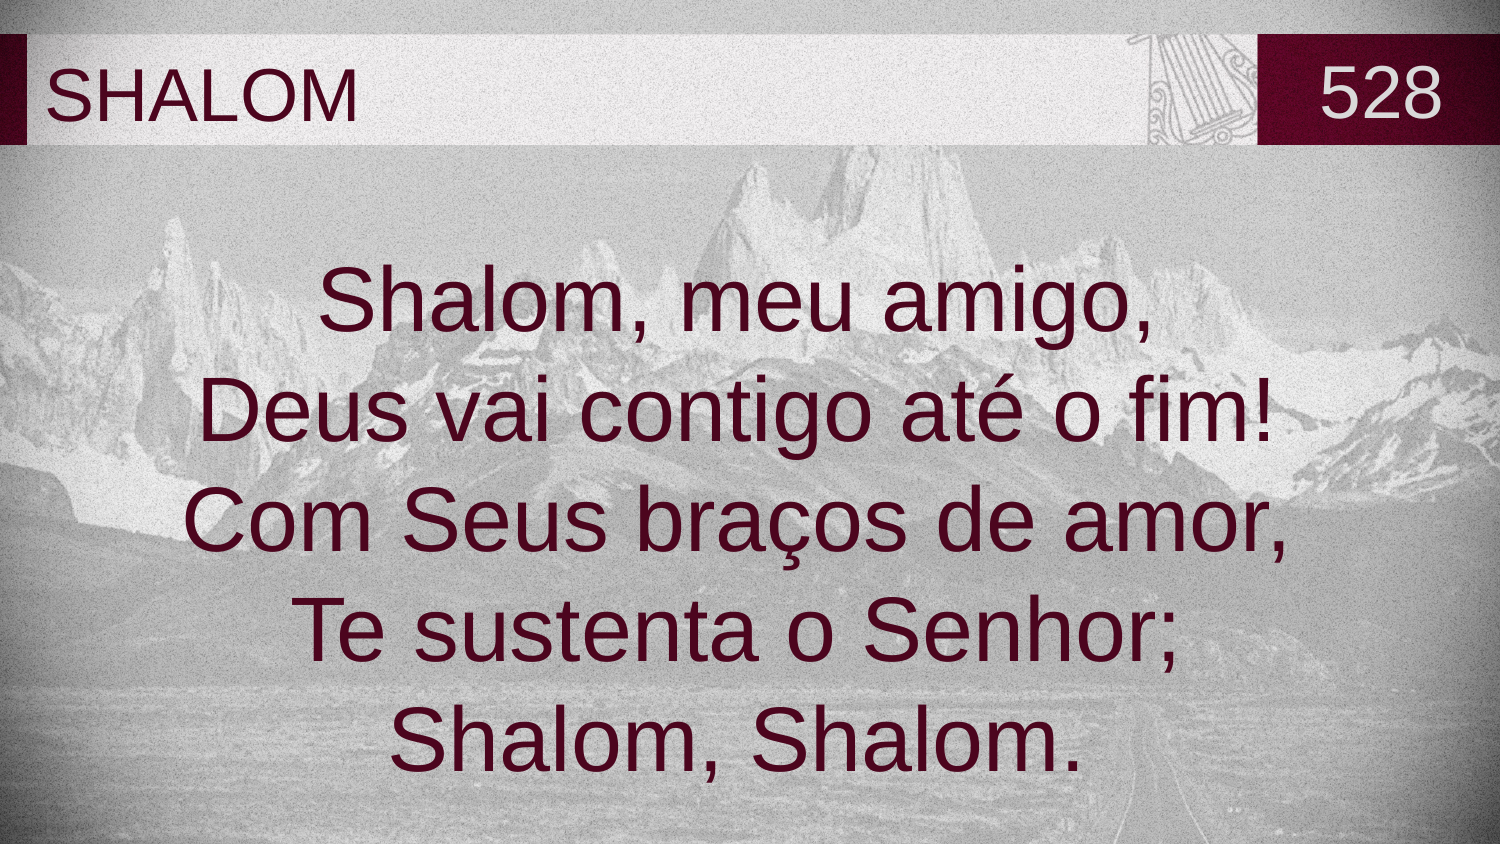

# SHALOM
528
Shalom, meu amigo,
Deus vai contigo até o fim!
Com Seus braços de amor,
Te sustenta o Senhor;
Shalom, Shalom.